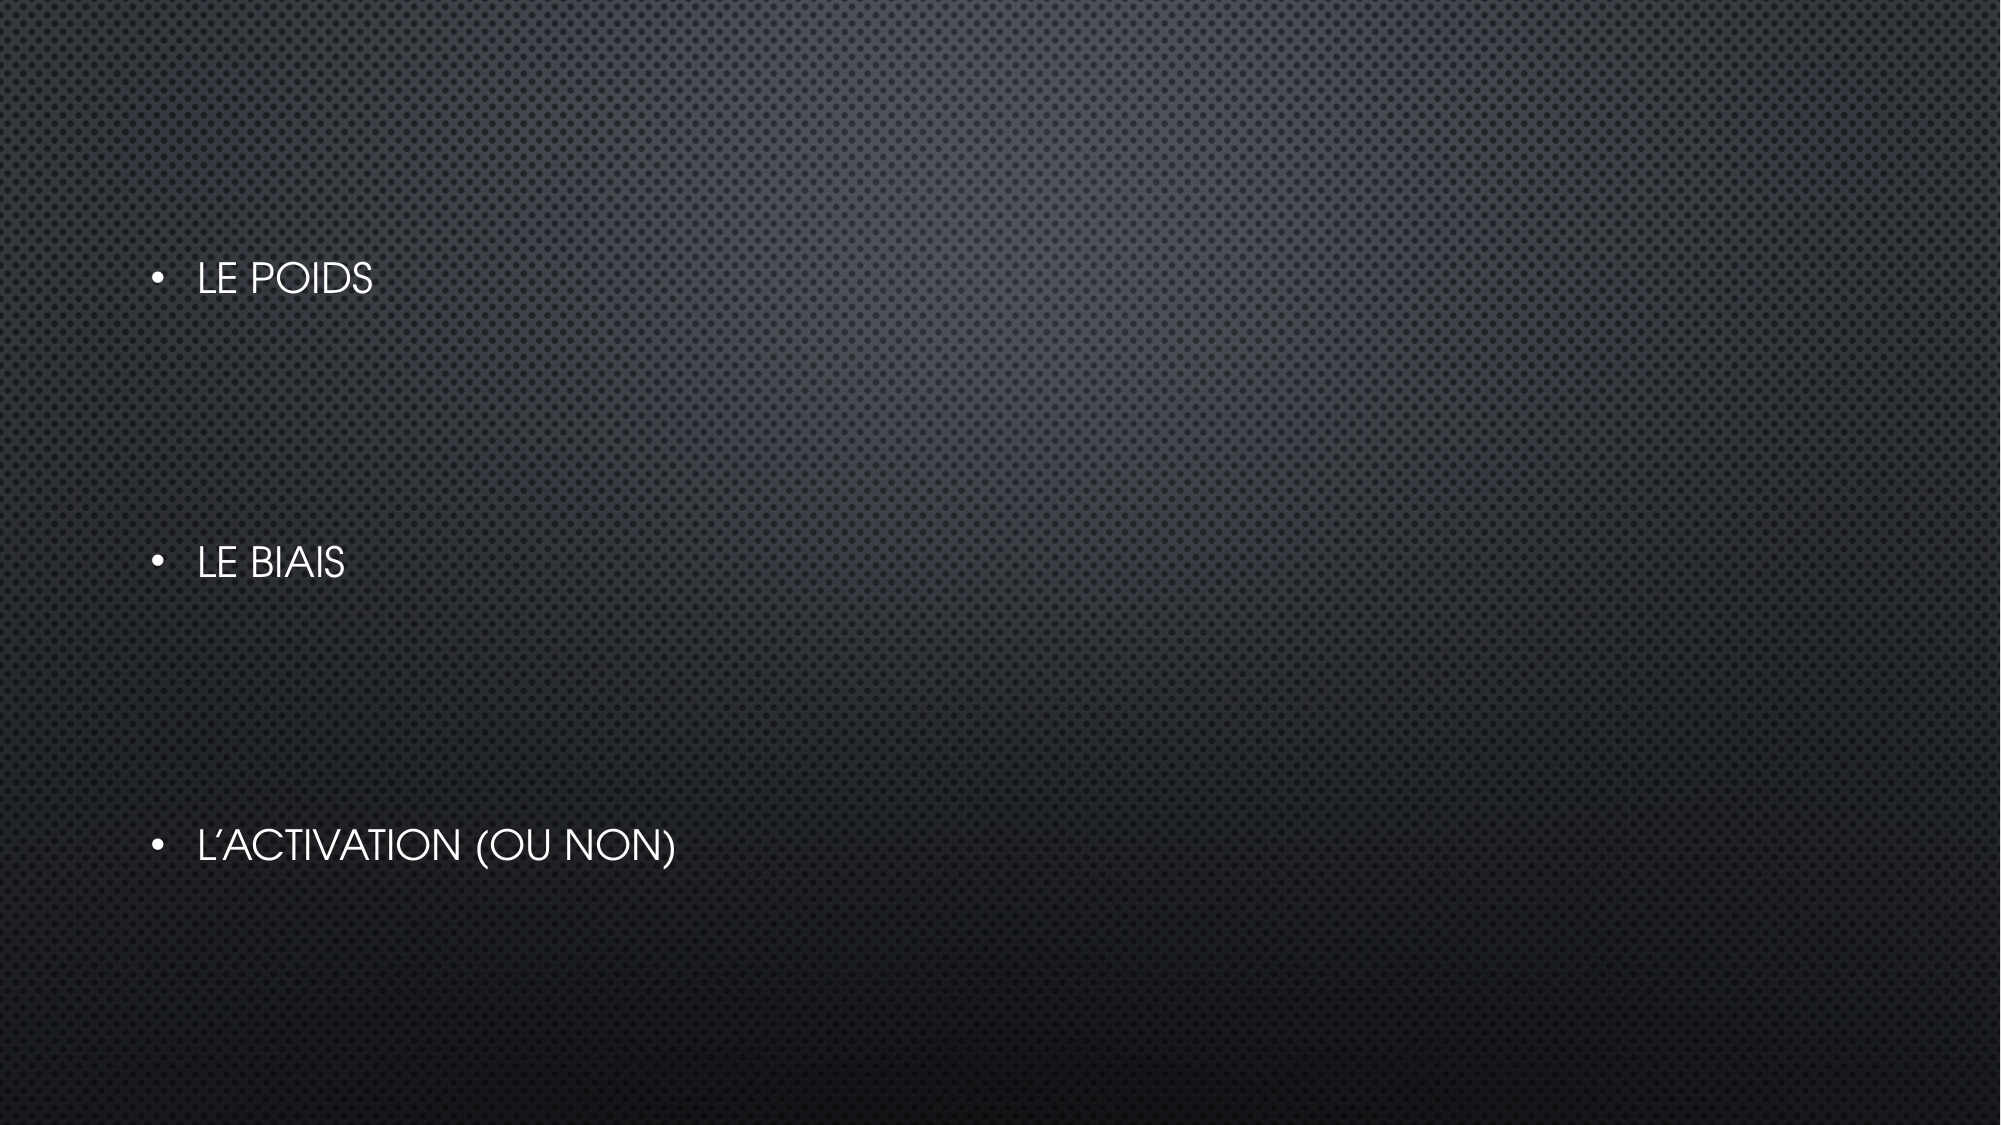

Le poids

Le biais

L’activation (ou non)